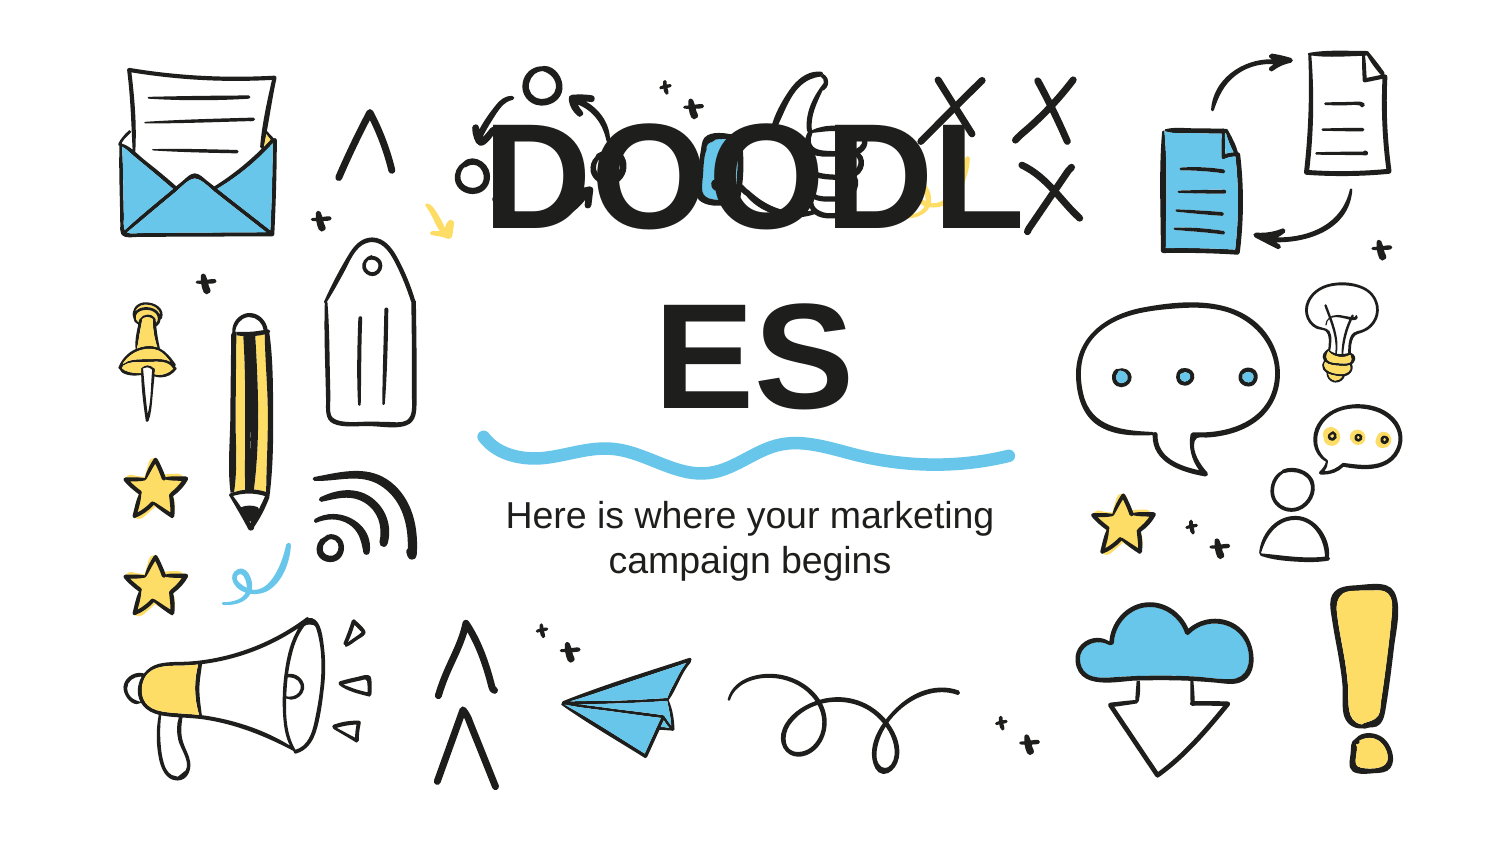

# DOODLES

Here is where your marketing campaign begins